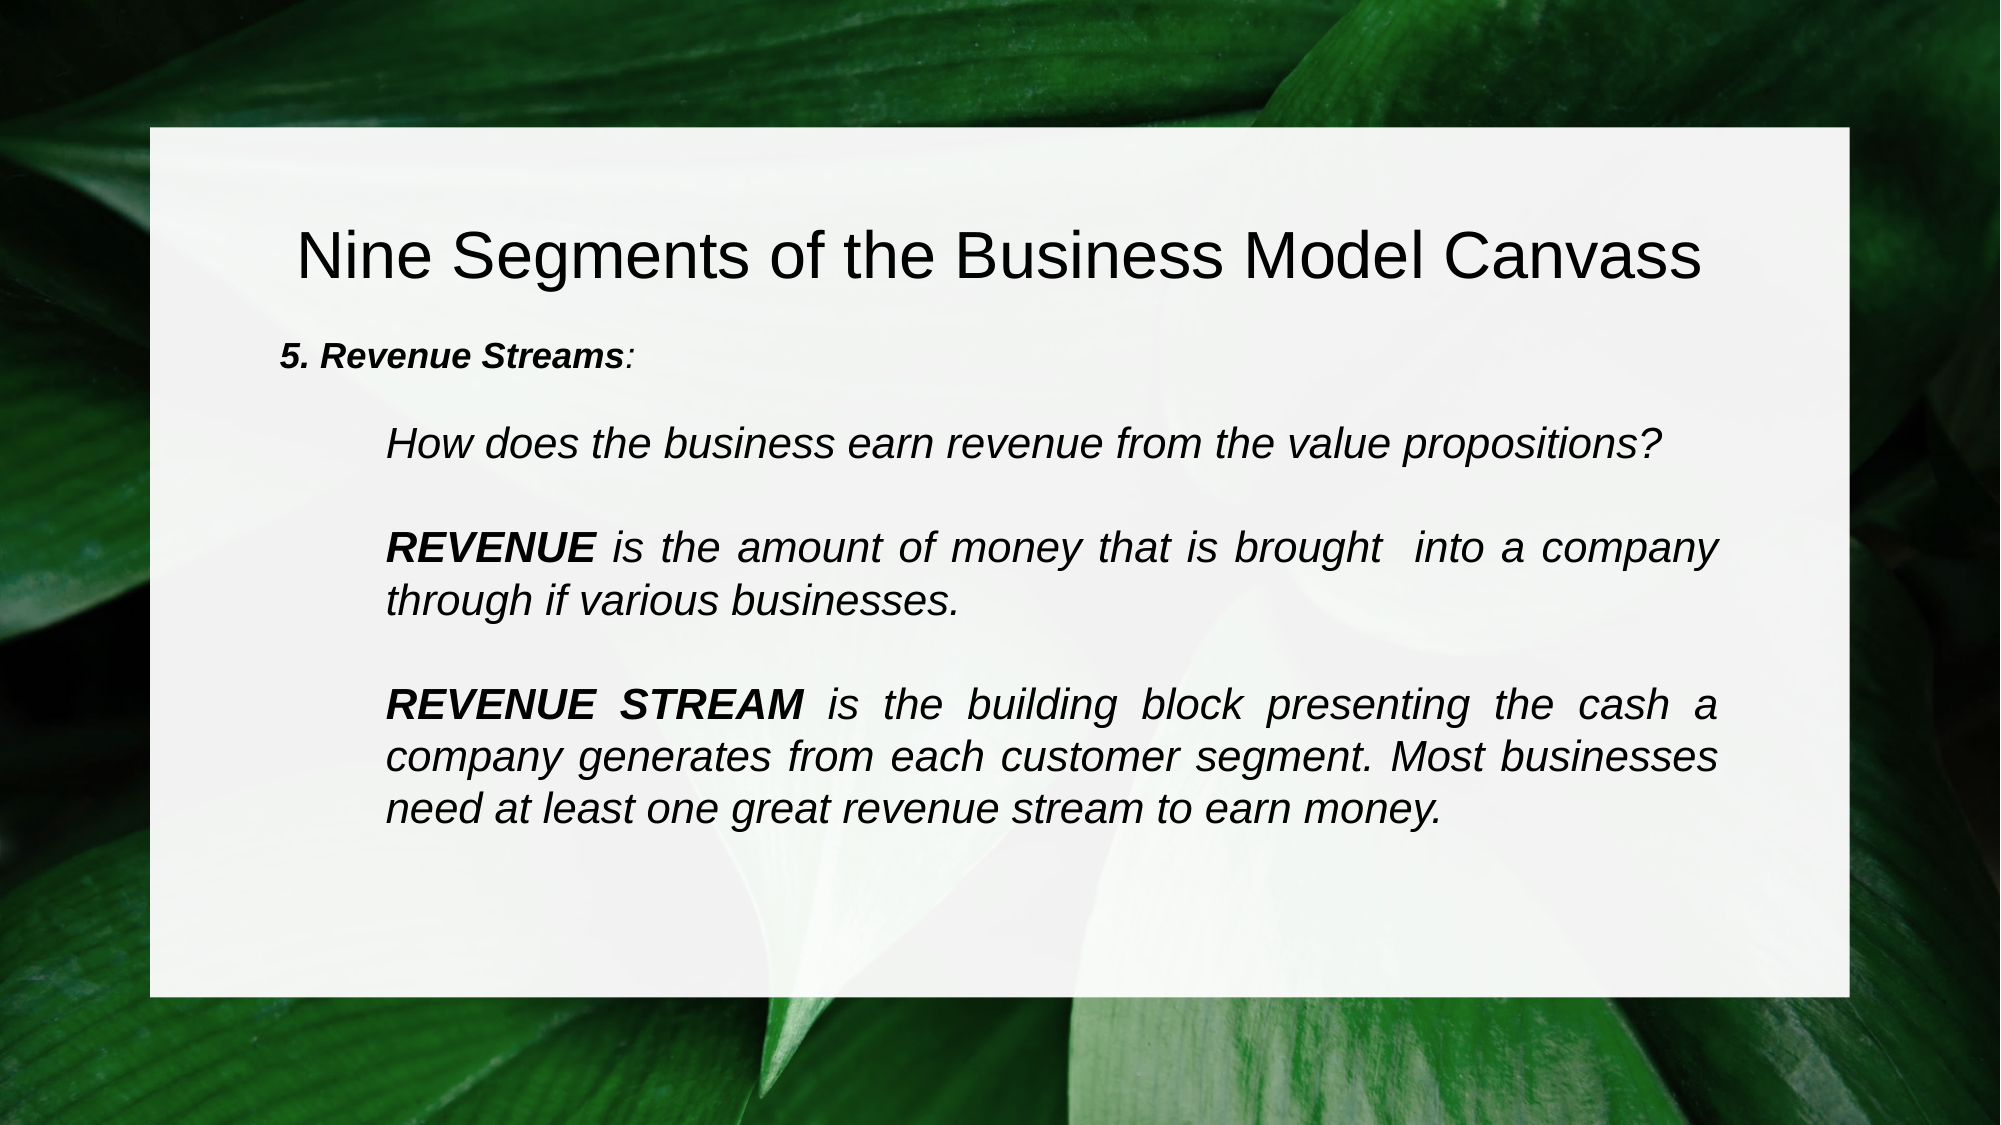

# Nine Segments of the Business Model Canvass
5. Revenue Streams:

	How does the business earn revenue from the value propositions?

	REVENUE is the amount of money that is brought  into a company through if various businesses.

	REVENUE STREAM is the building block presenting the cash a company generates from each customer segment. Most businesses need at least one great revenue stream to earn money.